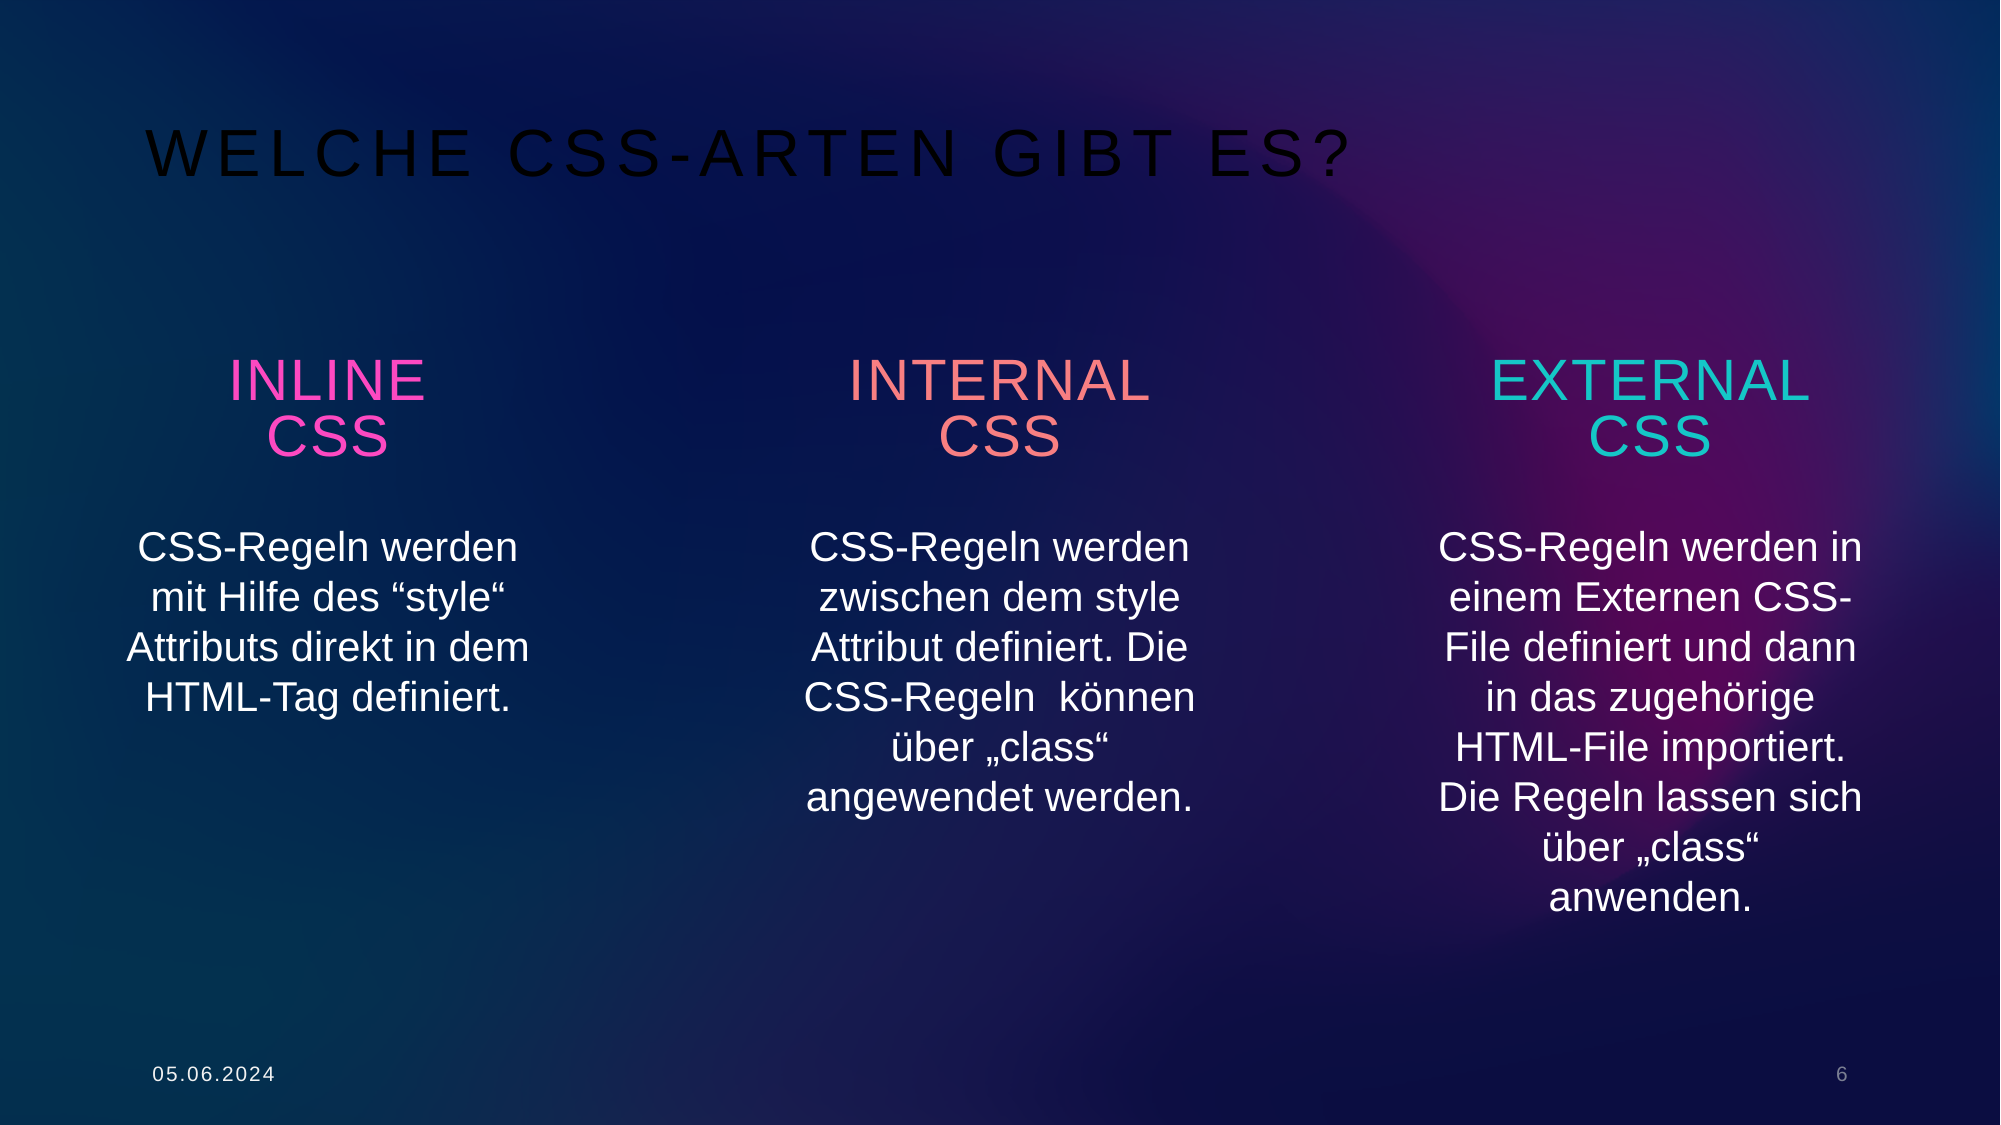

# Welche CSS-Arten gibt es?
Inline CSS
Internal CSS
External CSS
CSS-Regeln werden zwischen dem style Attribut definiert. Die CSS-Regeln  können über „class“ angewendet werden.
CSS-Regeln werden in einem Externen CSS-File definiert und dann in das zugehörige HTML-File importiert.
Die Regeln lassen sich über „class“ anwenden.
CSS-Regeln werden mit Hilfe des “style“ Attributs direkt in dem HTML-Tag definiert.
05.06.2024
6